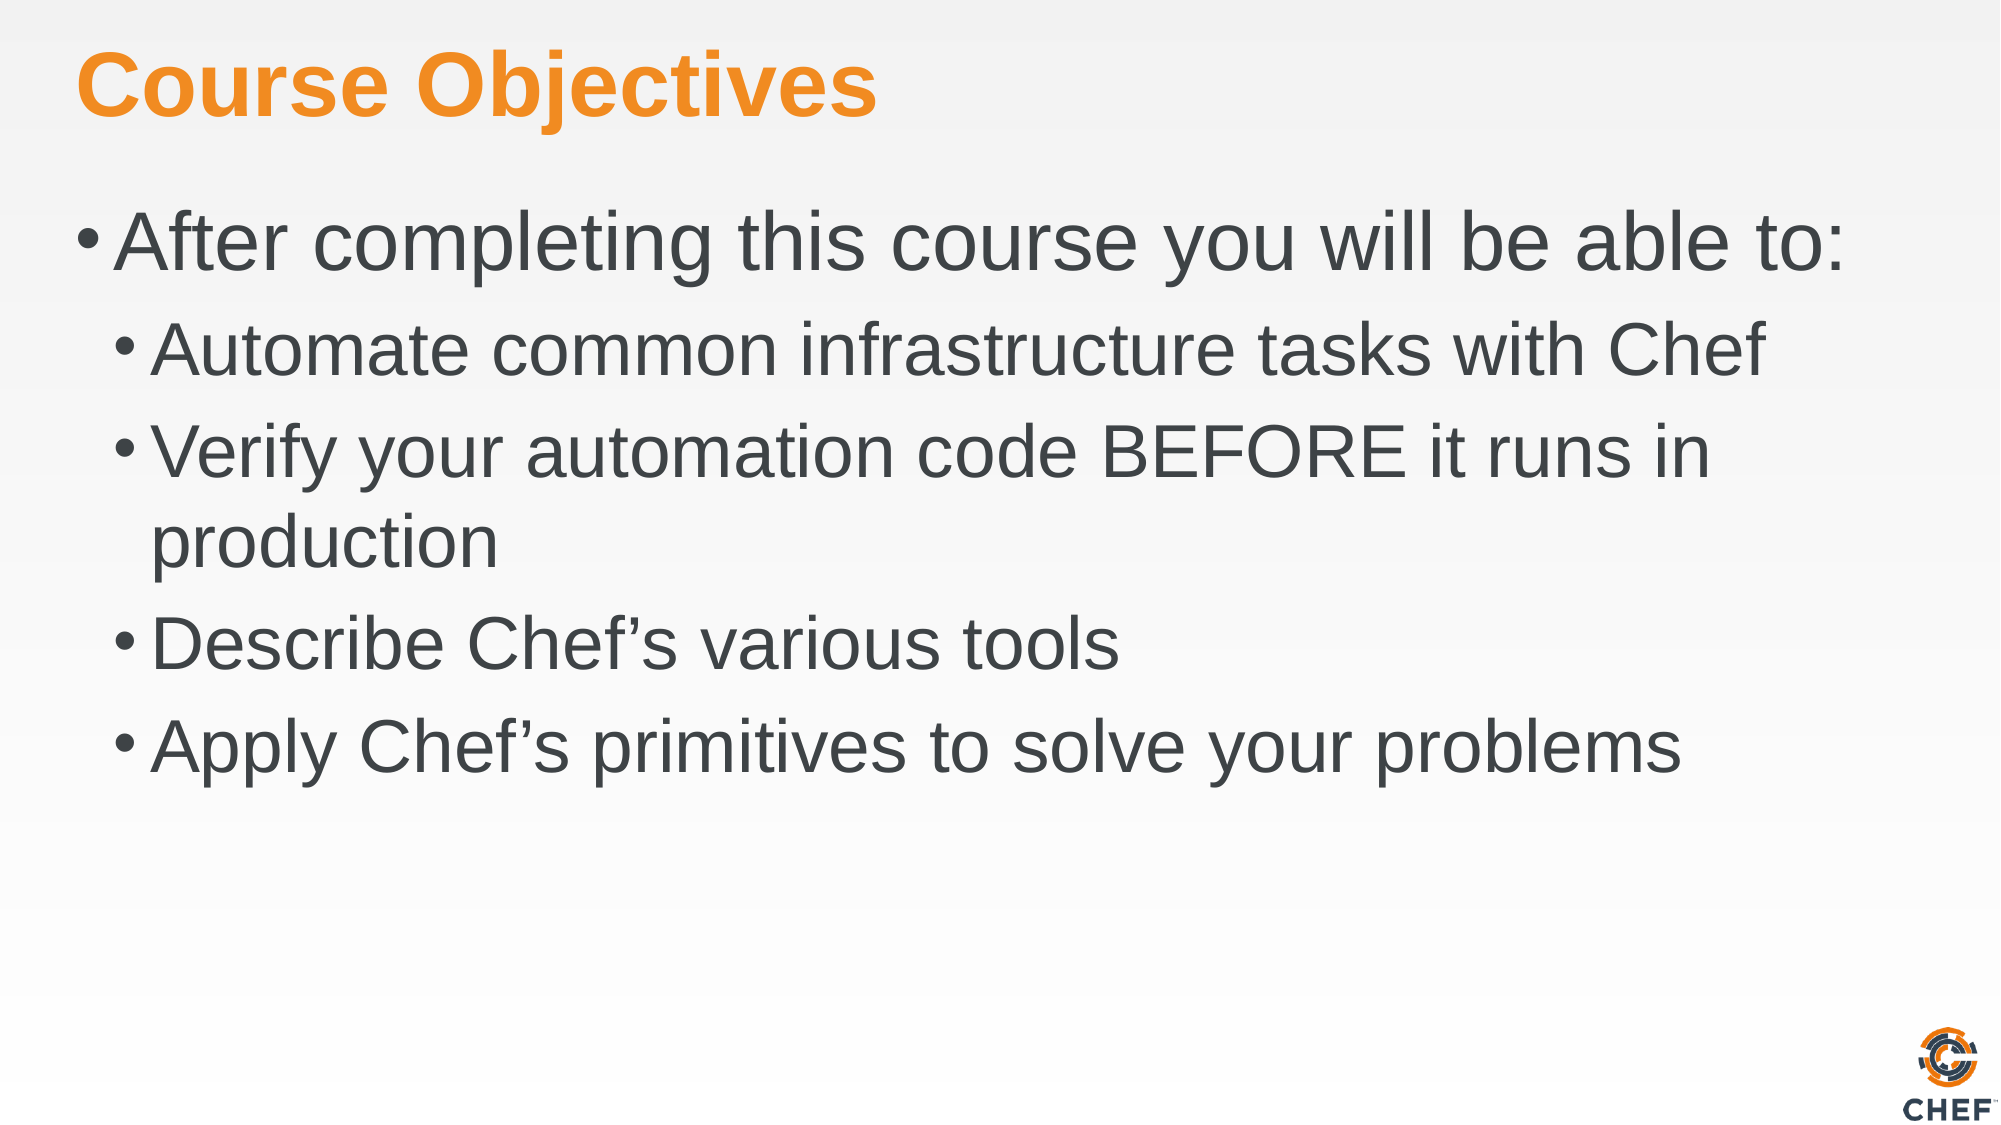

# Course Objectives
After completing this course you will be able to:
Automate common infrastructure tasks with Chef
Verify your automation code BEFORE it runs in production
Describe Chef’s various tools
Apply Chef’s primitives to solve your problems